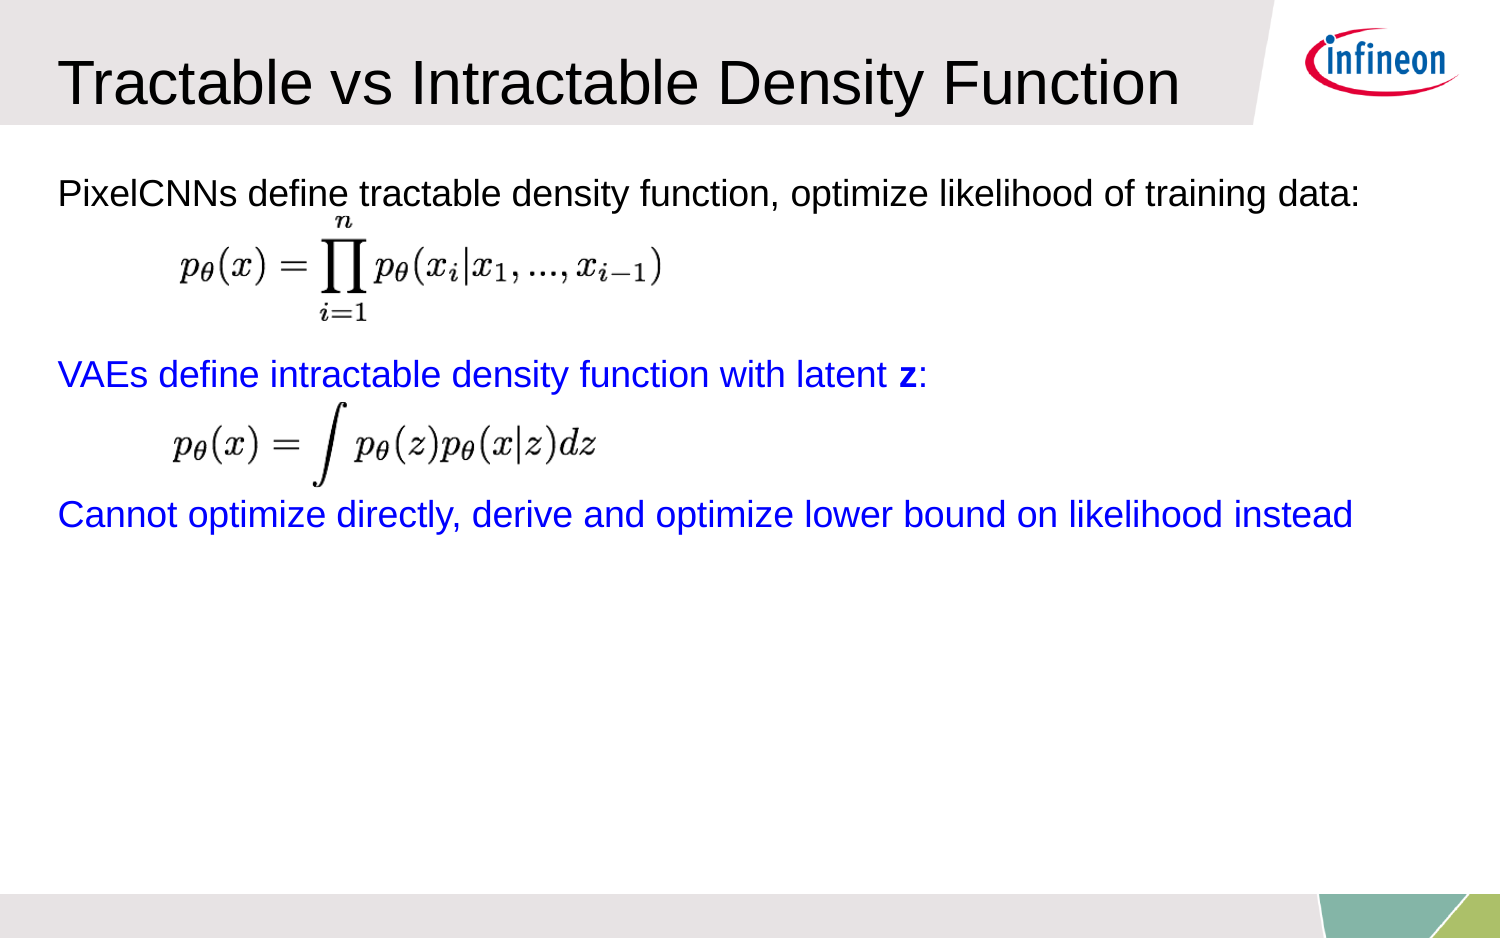

# Tractable vs Intractable Density Function
PixelCNNs define tractable density function, optimize likelihood of training data:

VAEs define intractable density function with latent z:

Cannot optimize directly, derive and optimize lower bound on likelihood instead

Lecture 13 -
19